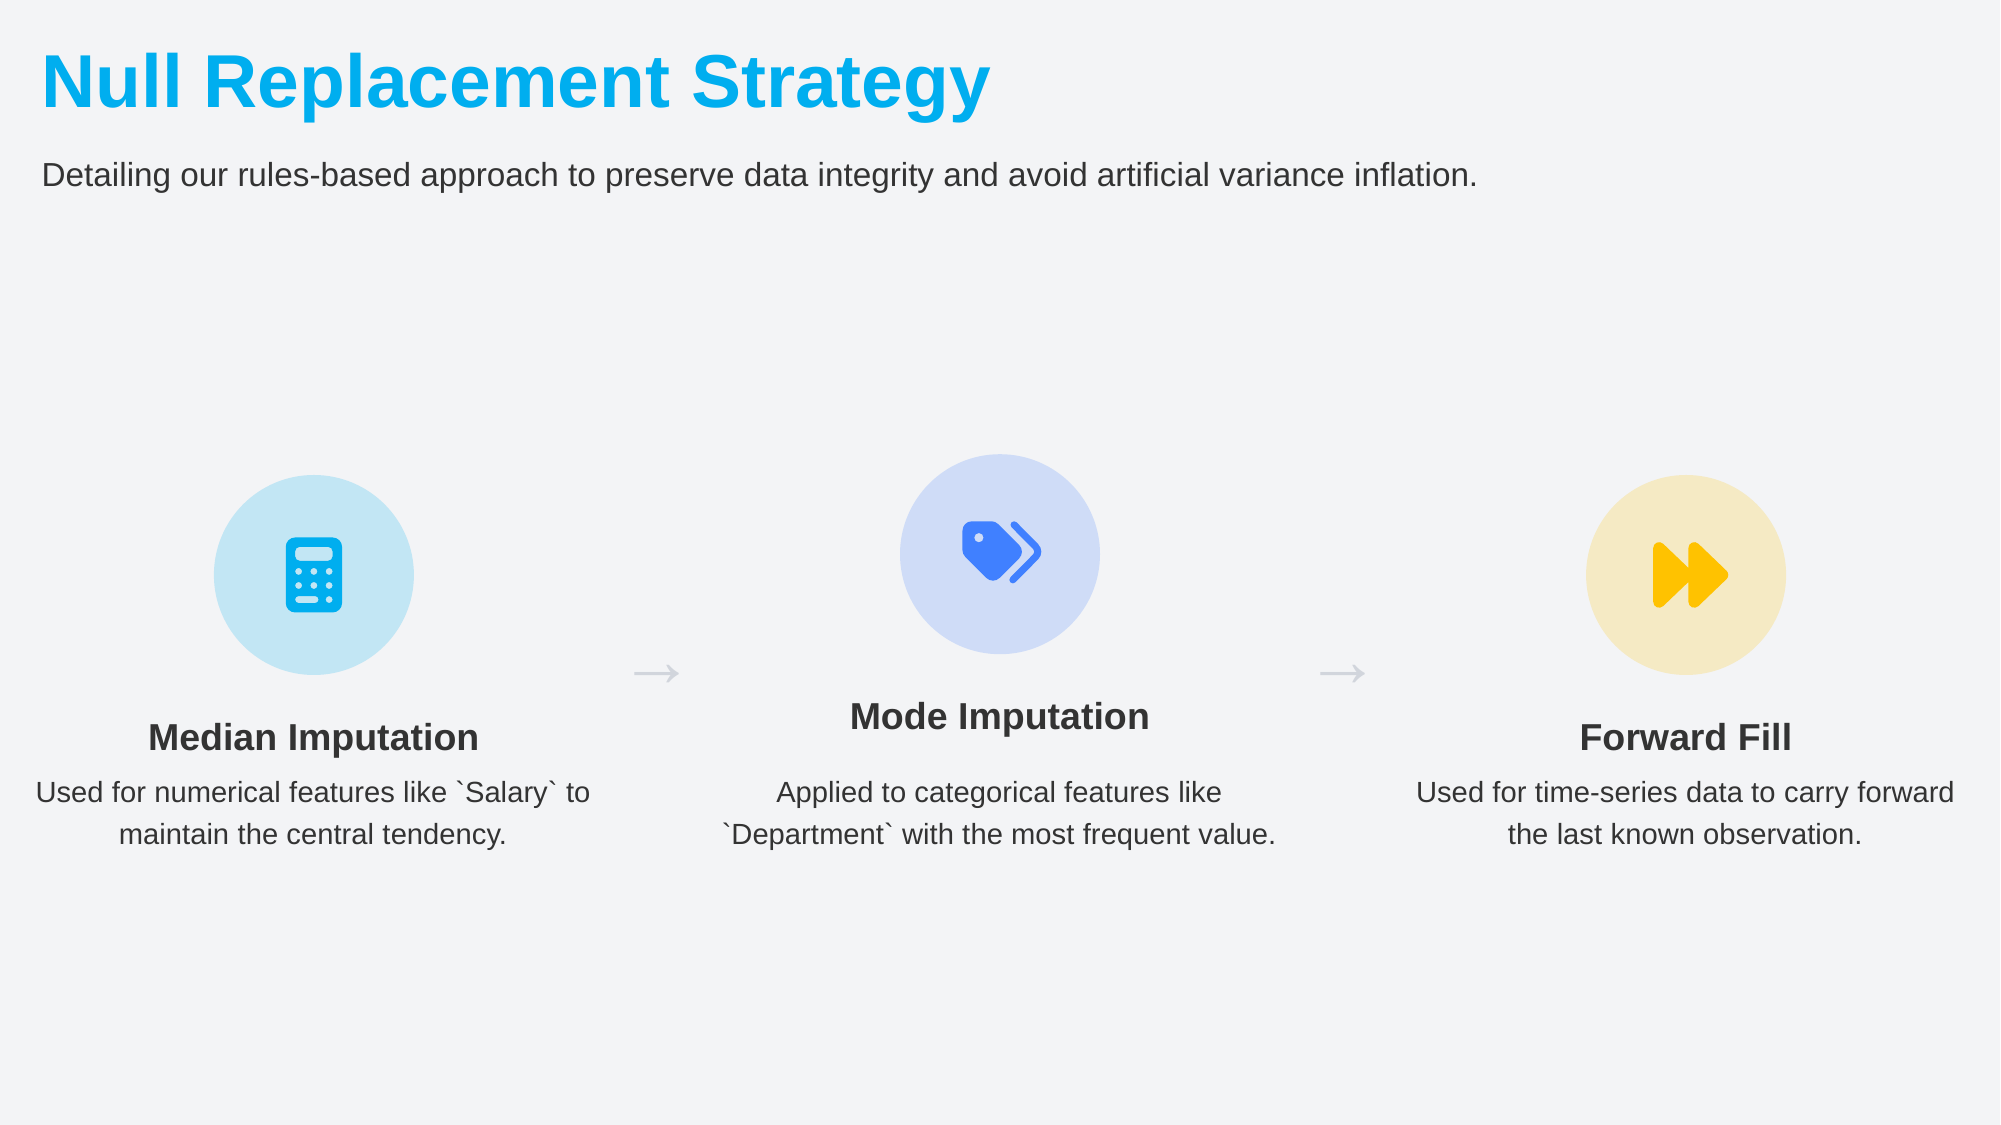

Null Replacement Strategy
Detailing our rules-based approach to preserve data integrity and avoid artificial variance inflation.

→
→
Mode Imputation
Median Imputation
Forward Fill
Applied to categorical features like `Department` with the most frequent value.
Used for numerical features like `Salary` to maintain the central tendency.
Used for time-series data to carry forward the last known observation.